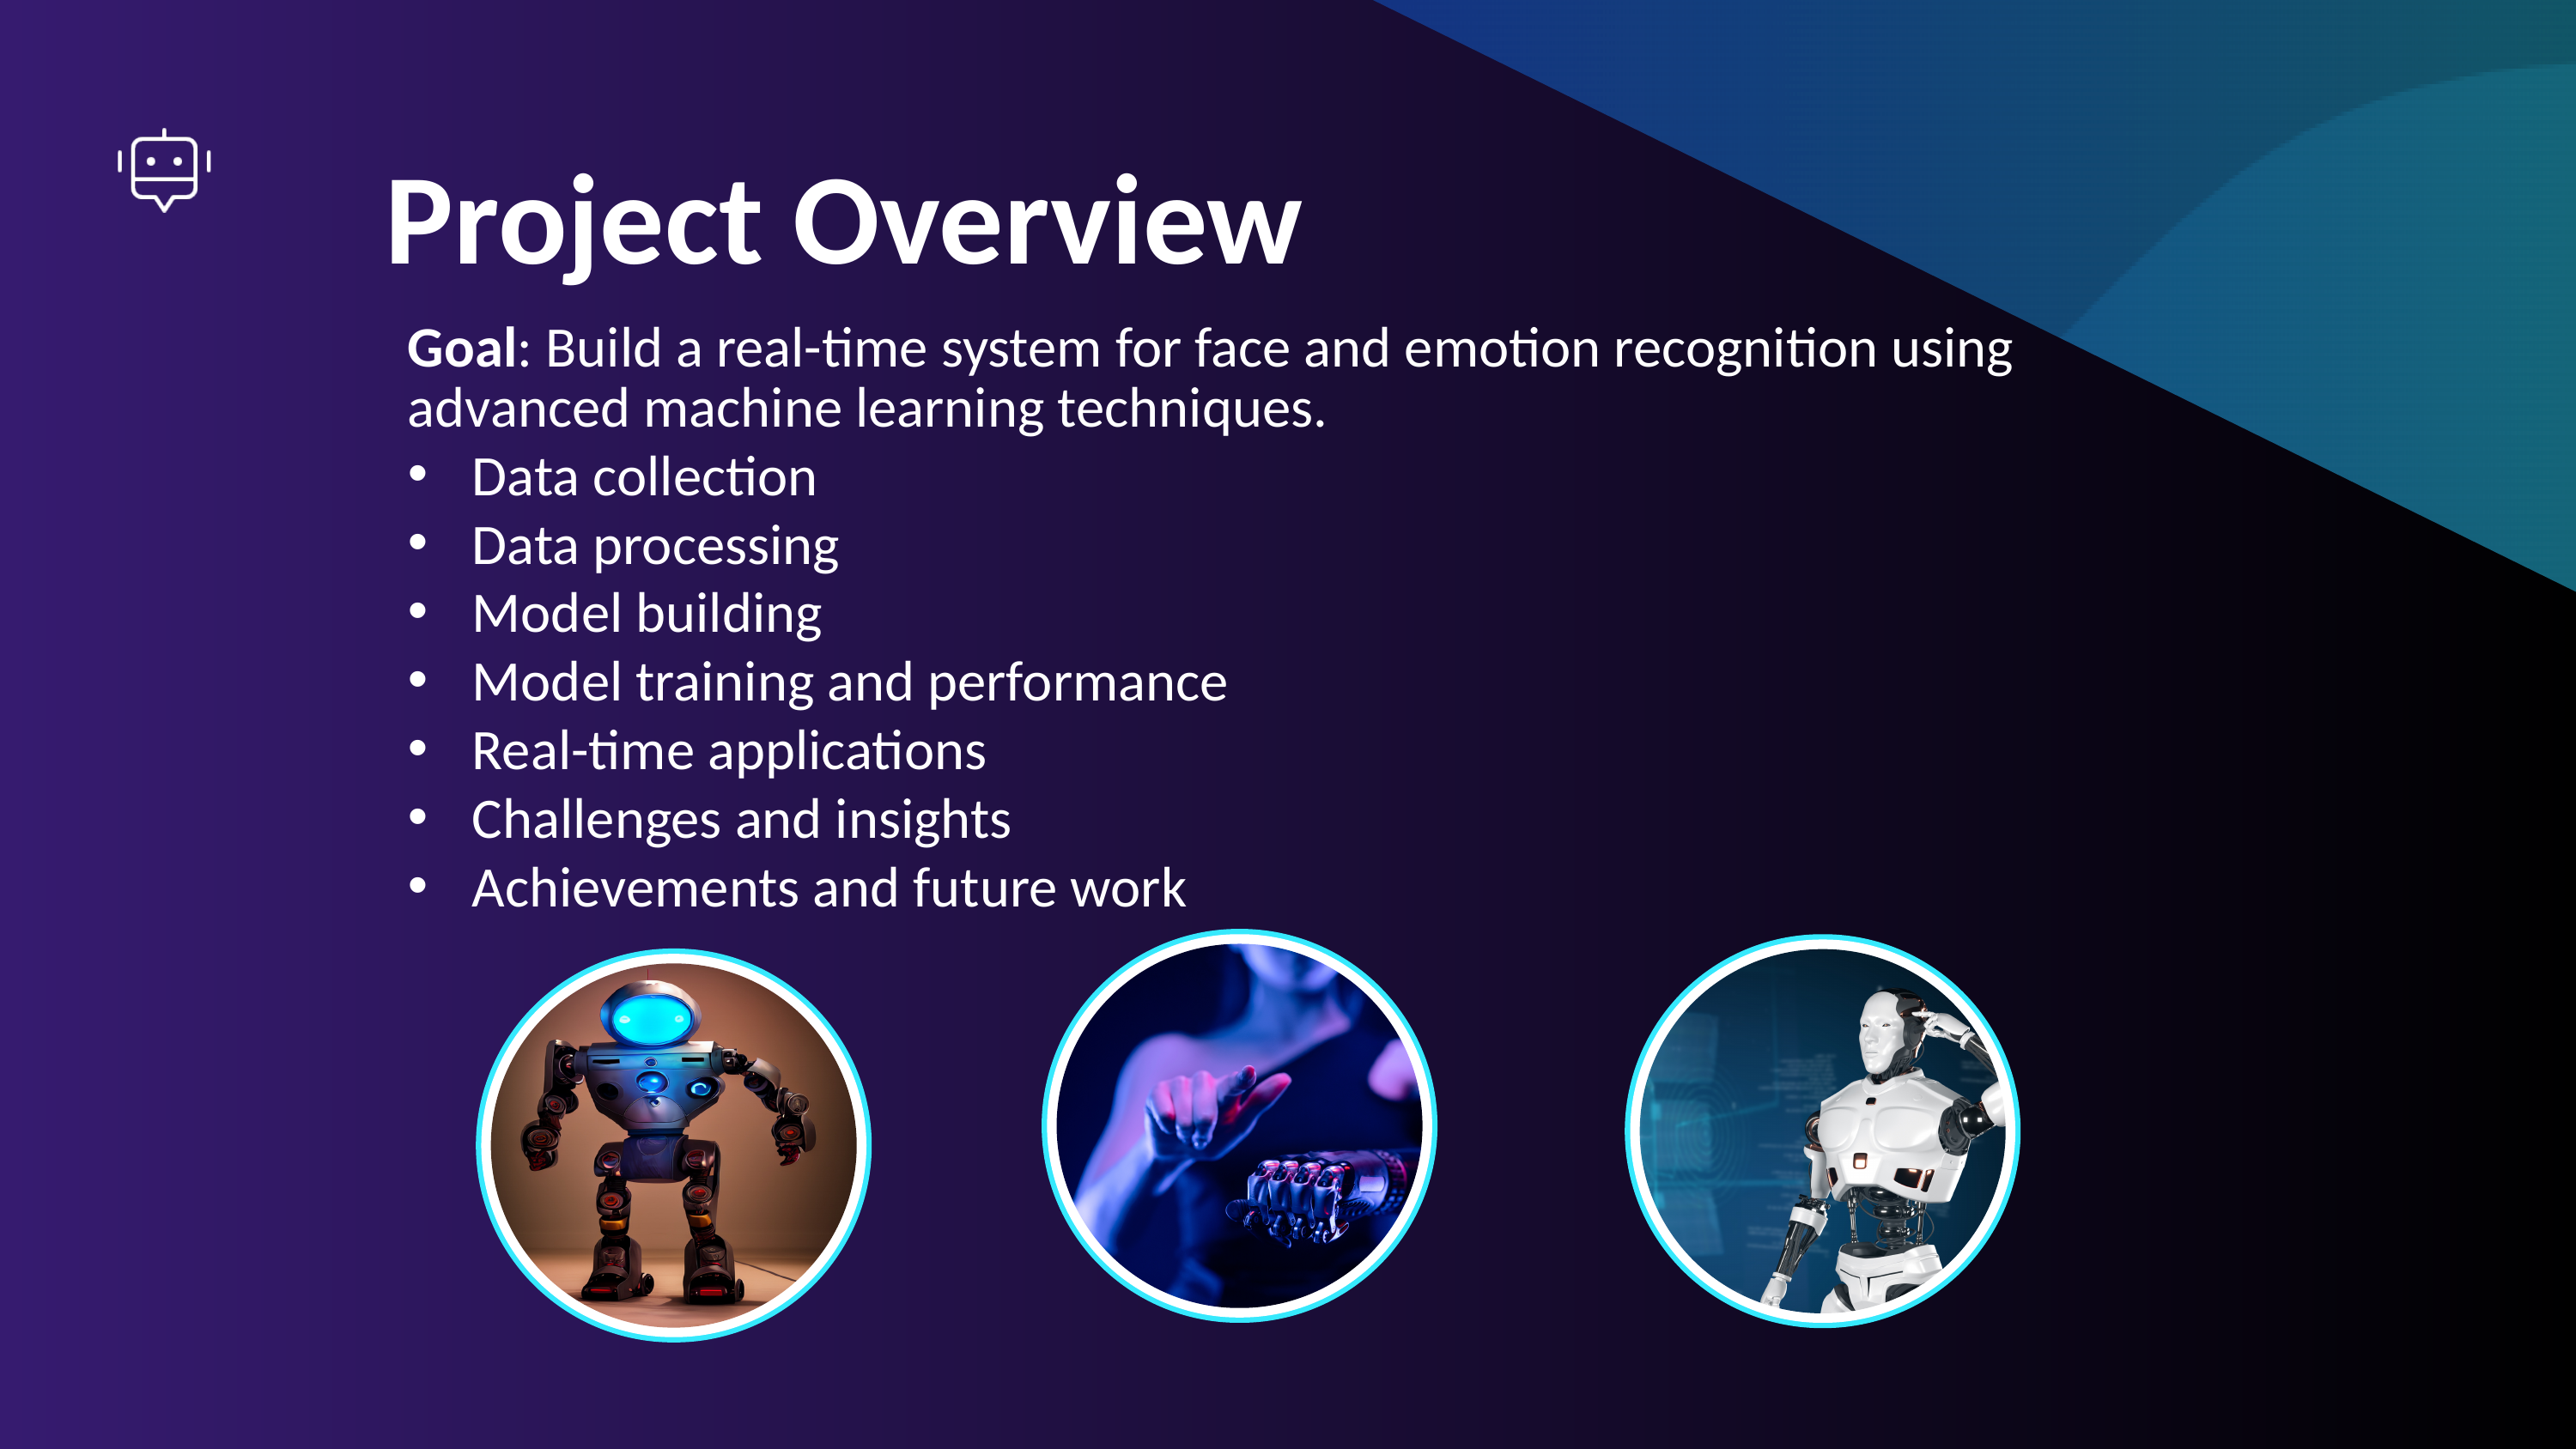

Project Overview
Goal: Build a real-time system for face and emotion recognition using advanced machine learning techniques.
Data collection
Data processing
Model building
Model training and performance
Real-time applications
Challenges and insights
Achievements and future work